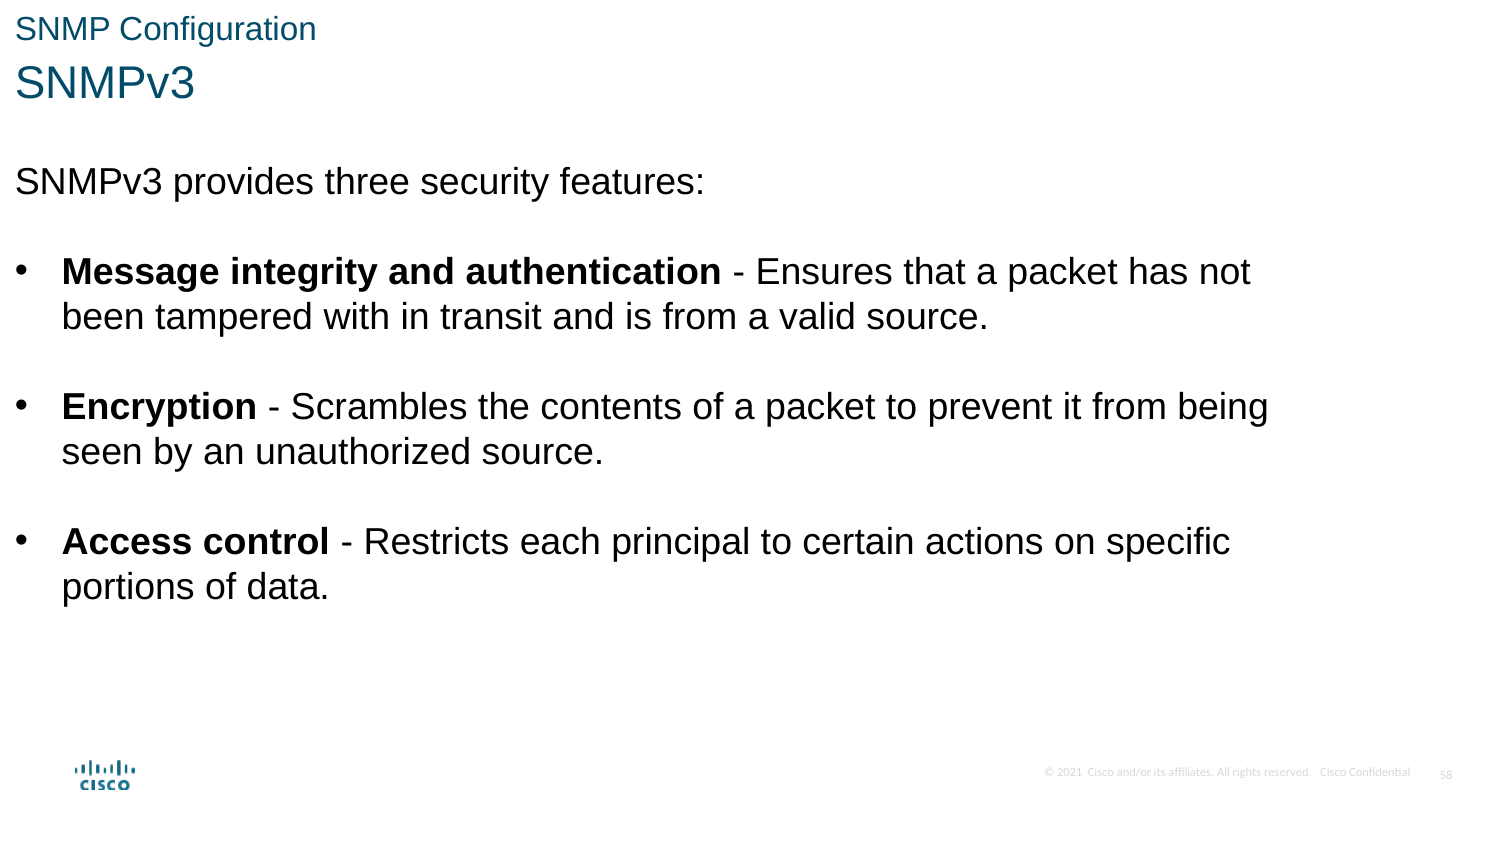

# SNMP Configuration
SNMPv3
SNMPv3 provides three security features:

Message integrity and authentication - Ensures that a packet has not been tampered with in transit and is from a valid source.

Encryption - Scrambles the contents of a packet to prevent it from being seen by an unauthorized source.

Access control - Restricts each principal to certain actions on specific portions of data.
58